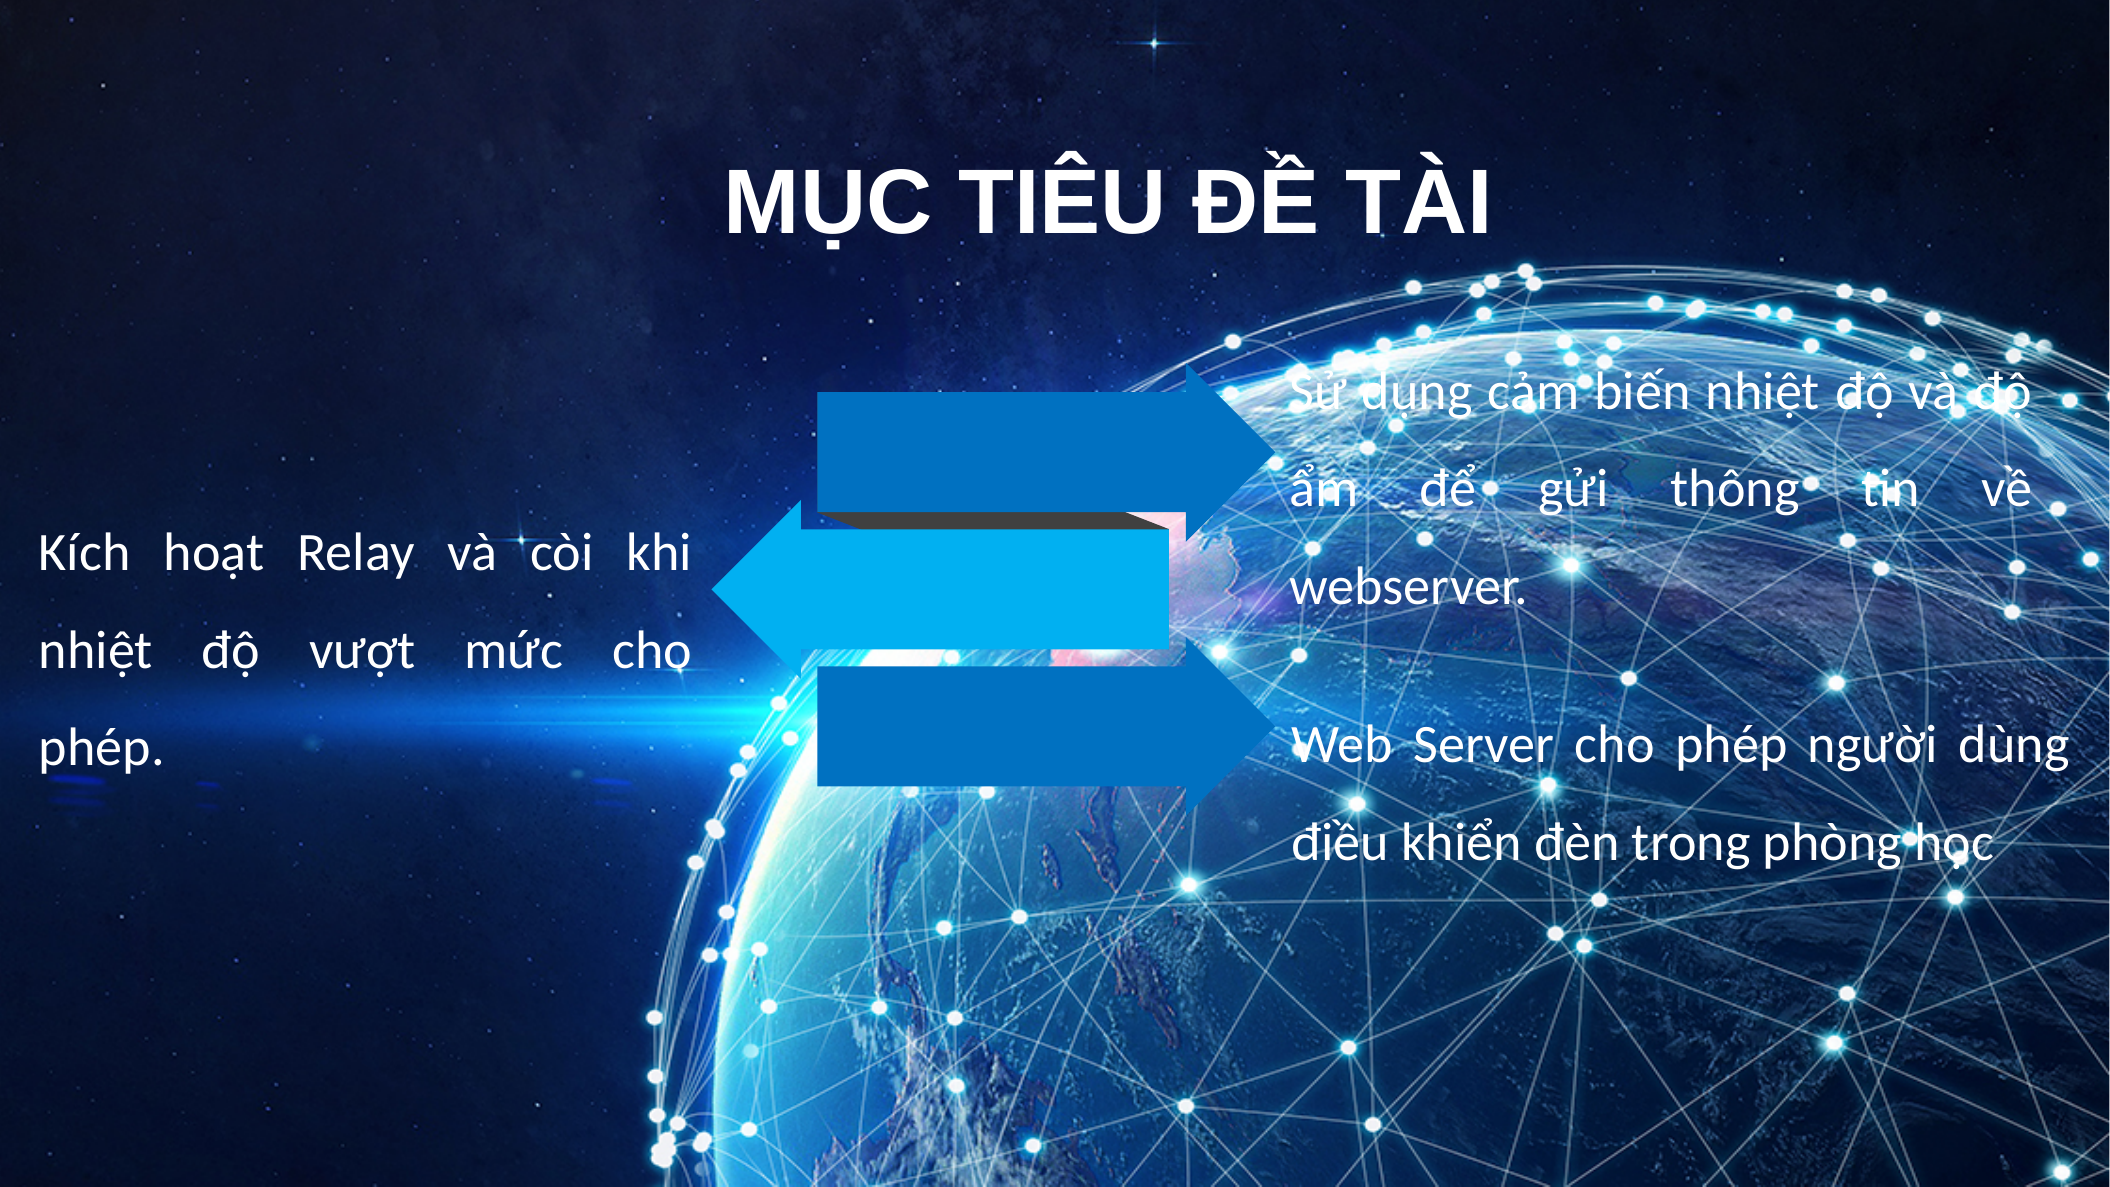

MỤC TIÊU ĐỀ TÀI
Sử dụng cảm biến nhiệt độ và độ ẩm để gửi thông tin về webserver.

Kích hoạt Relay và còi khi nhiệt độ vượt mức cho phép.

Web Server cho phép người dùng điều khiển đèn trong phòng học